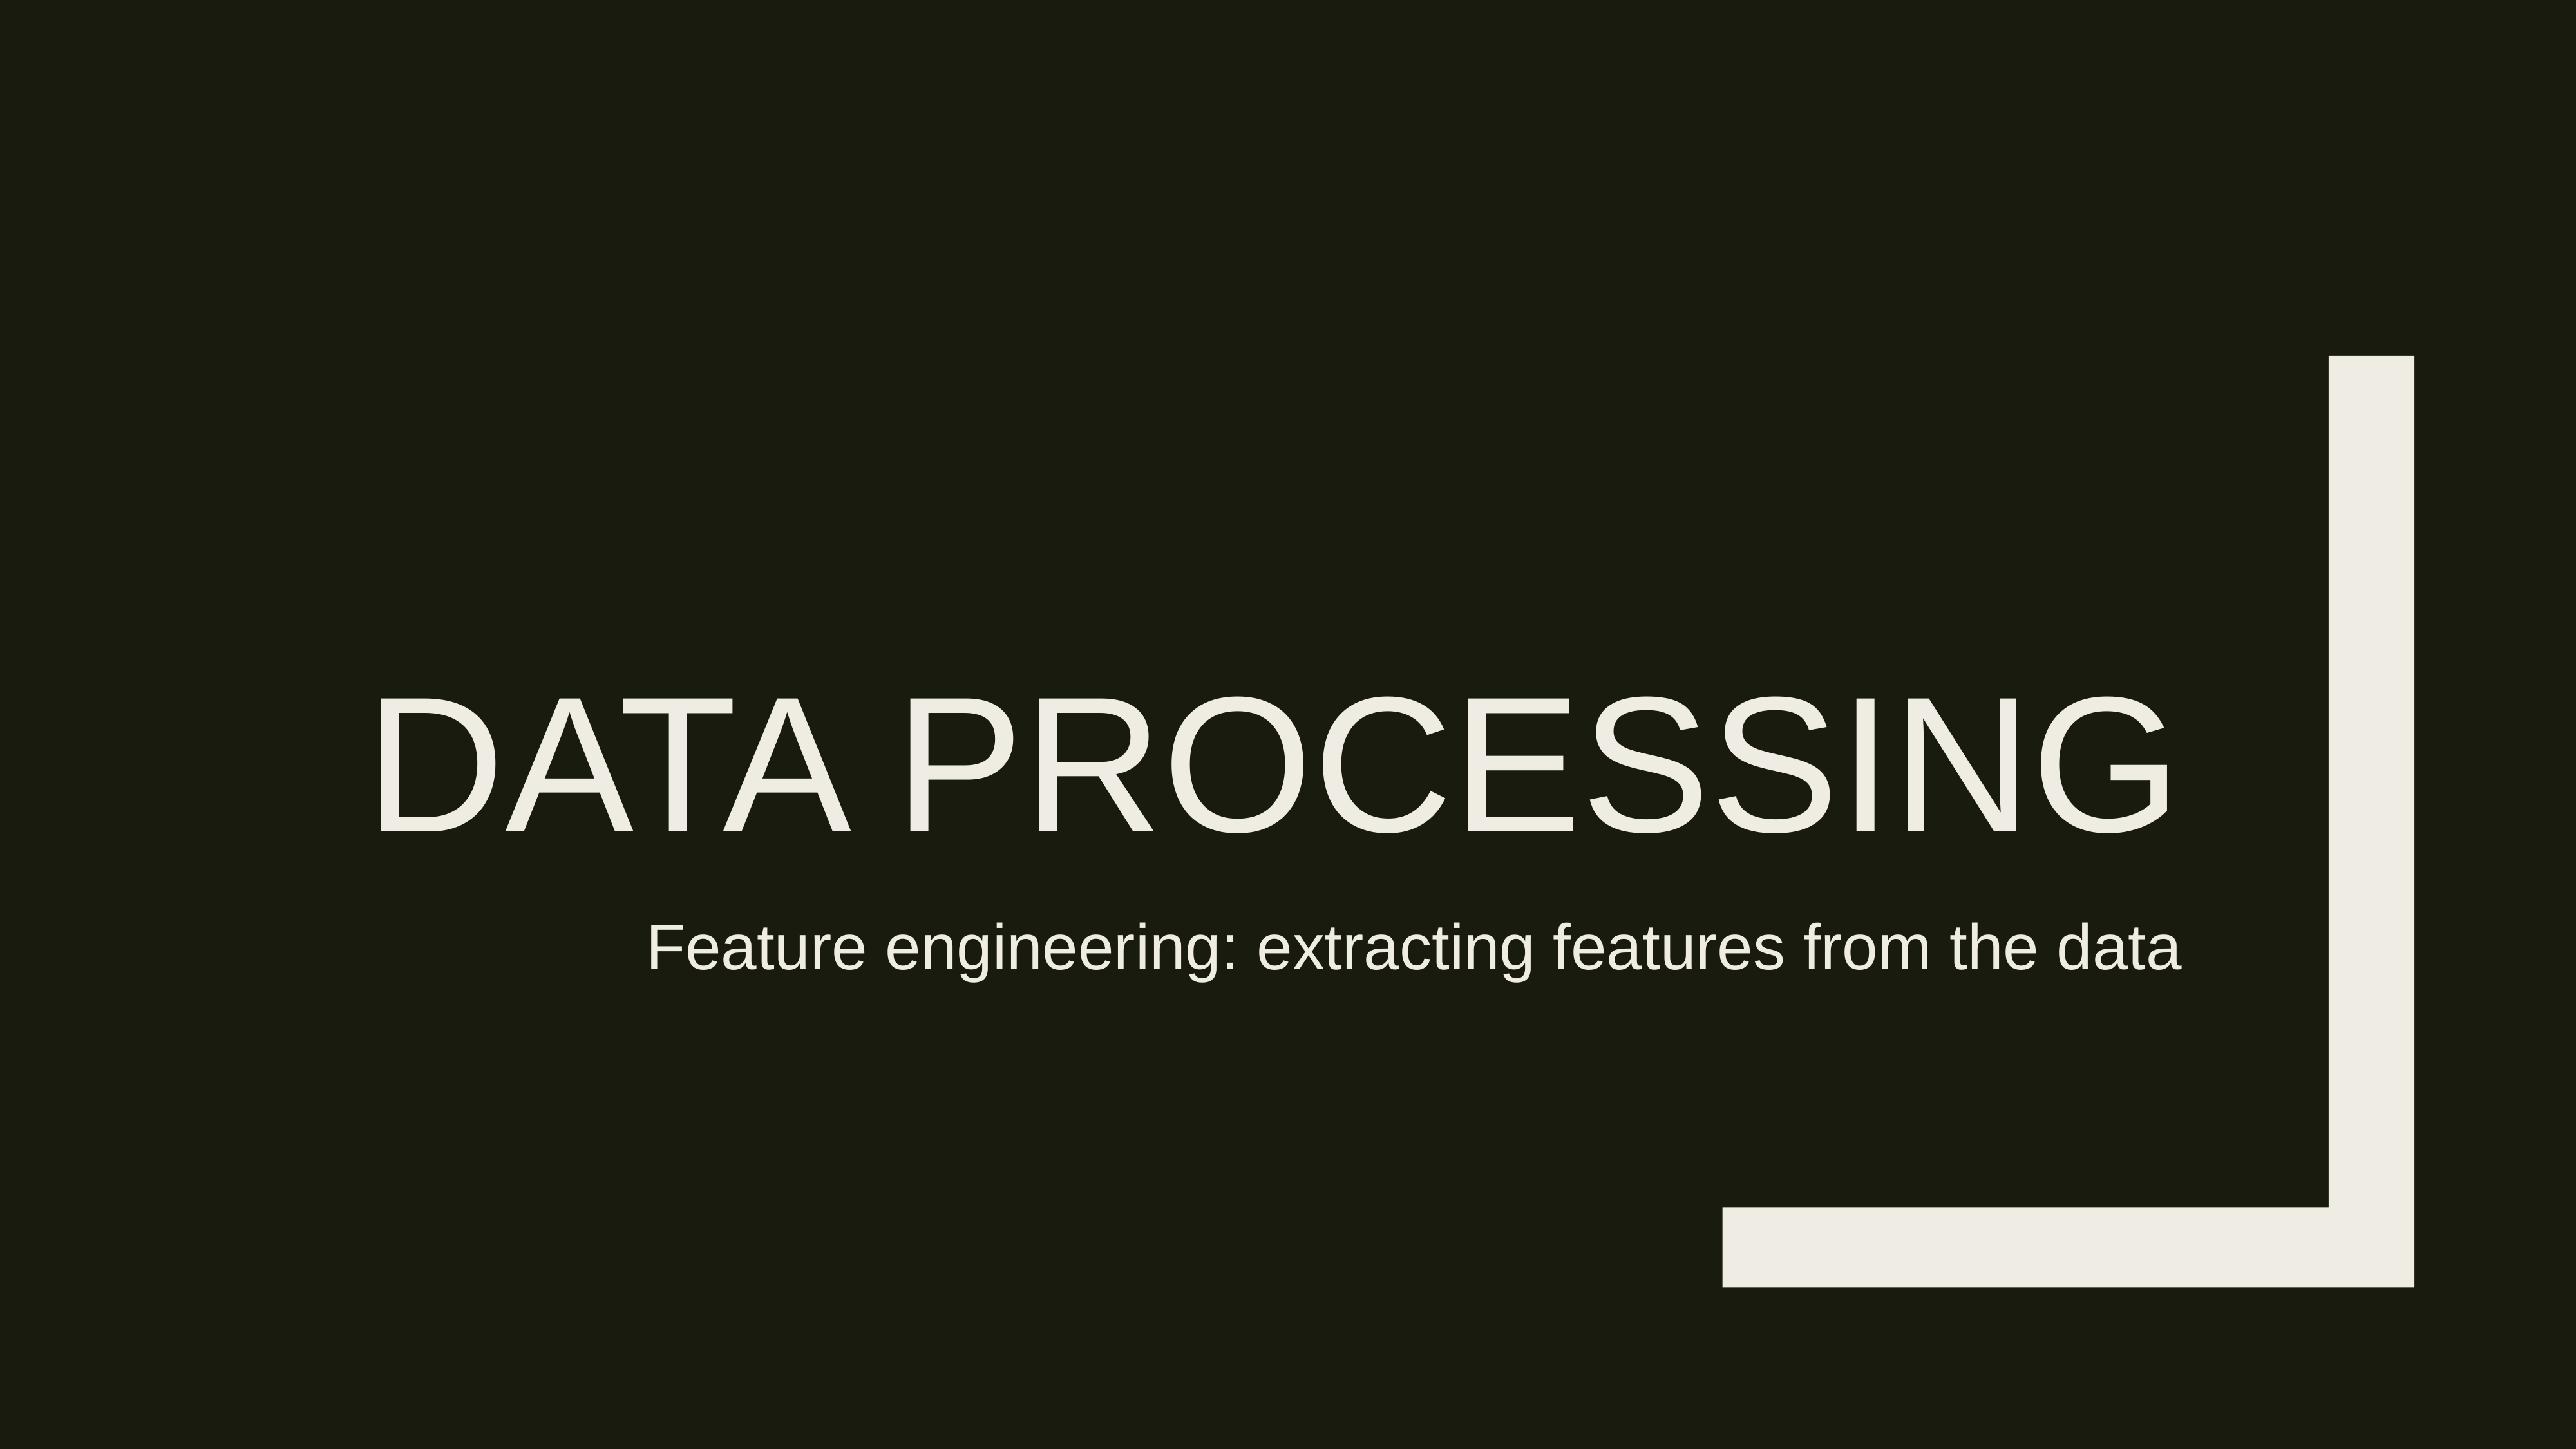

# Data processing
Feature engineering: extracting features from the data